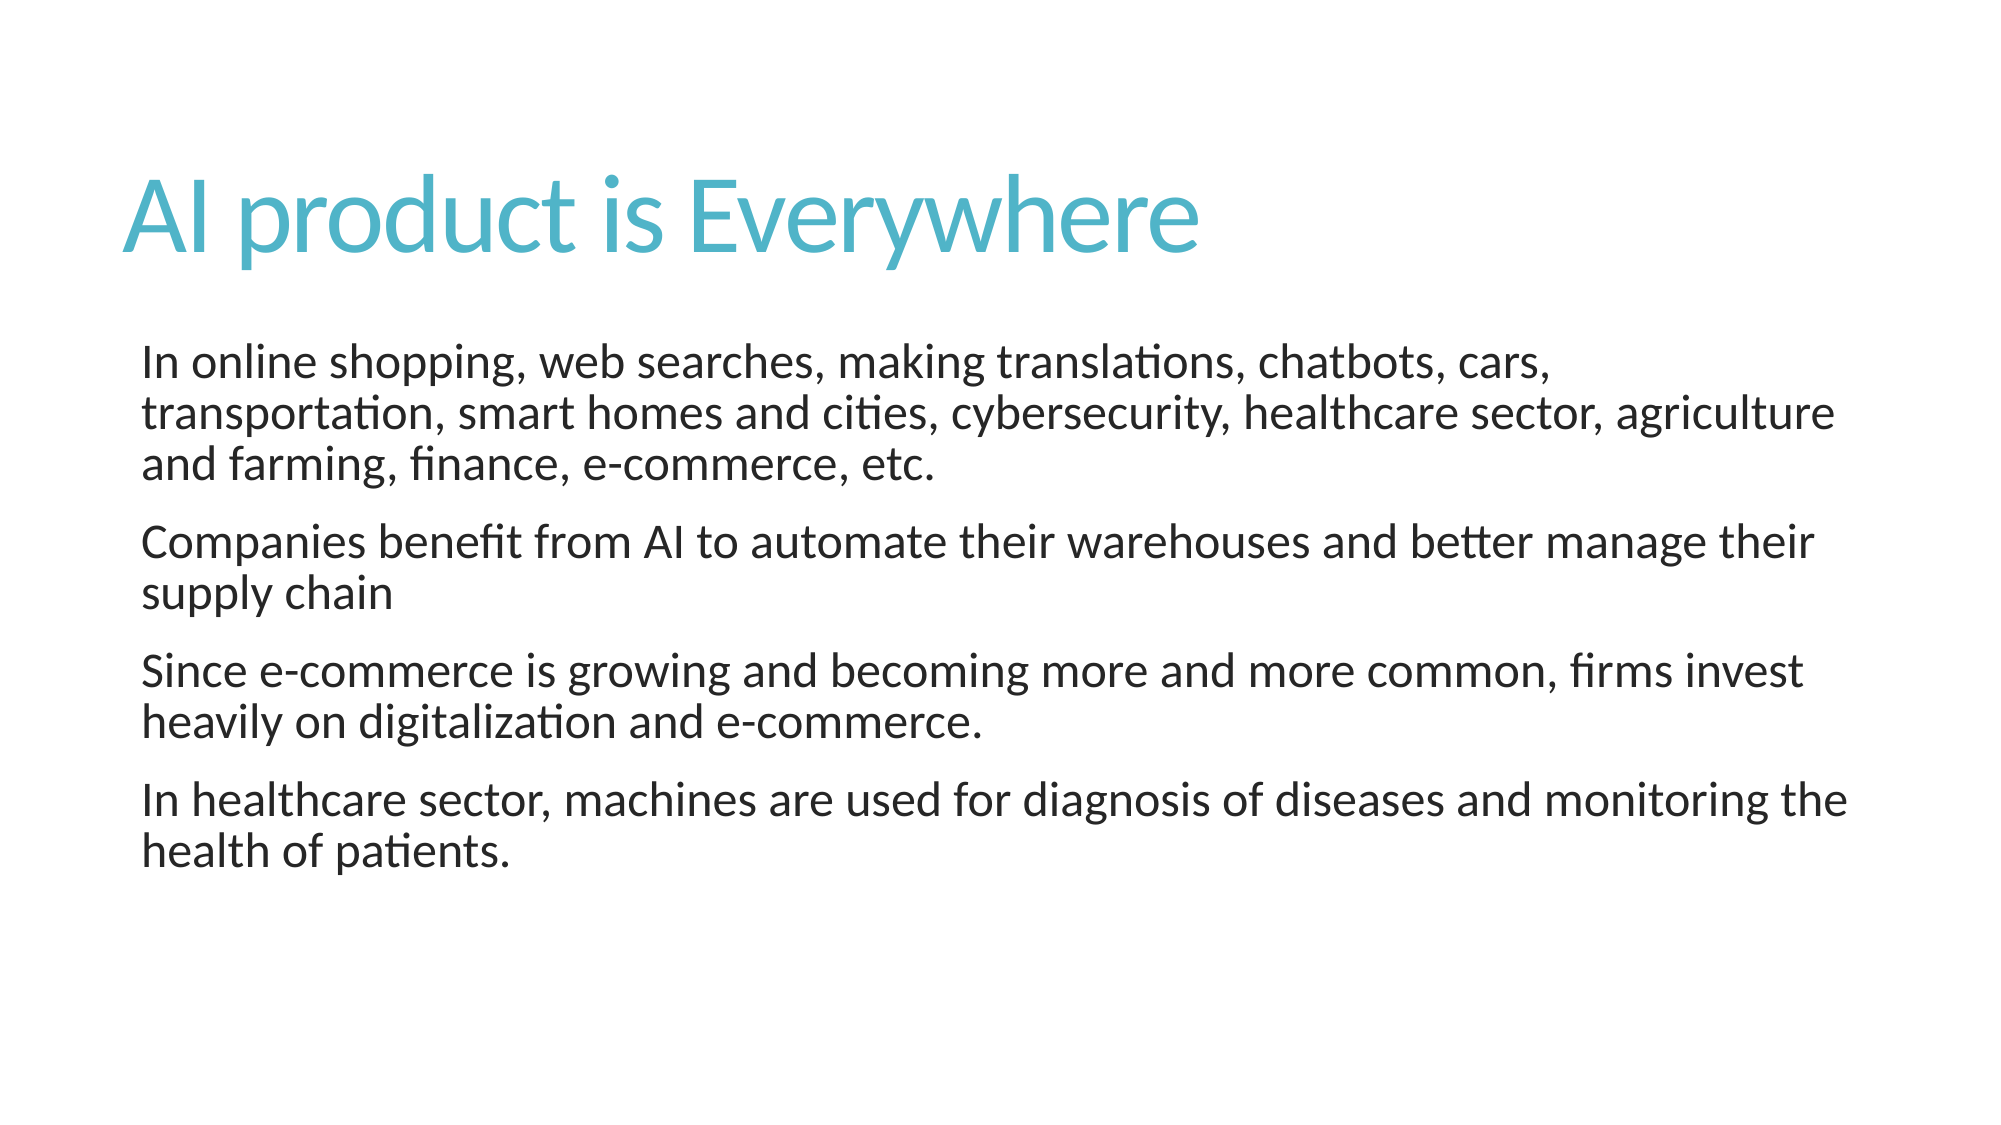

# AI product is Everywhere
In online shopping, web searches, making translations, chatbots, cars, transportation, smart homes and cities, cybersecurity, healthcare sector, agriculture and farming, finance, e-commerce, etc.
Companies benefit from AI to automate their warehouses and better manage their supply chain
Since e-commerce is growing and becoming more and more common, firms invest heavily on digitalization and e-commerce.
In healthcare sector, machines are used for diagnosis of diseases and monitoring the health of patients.